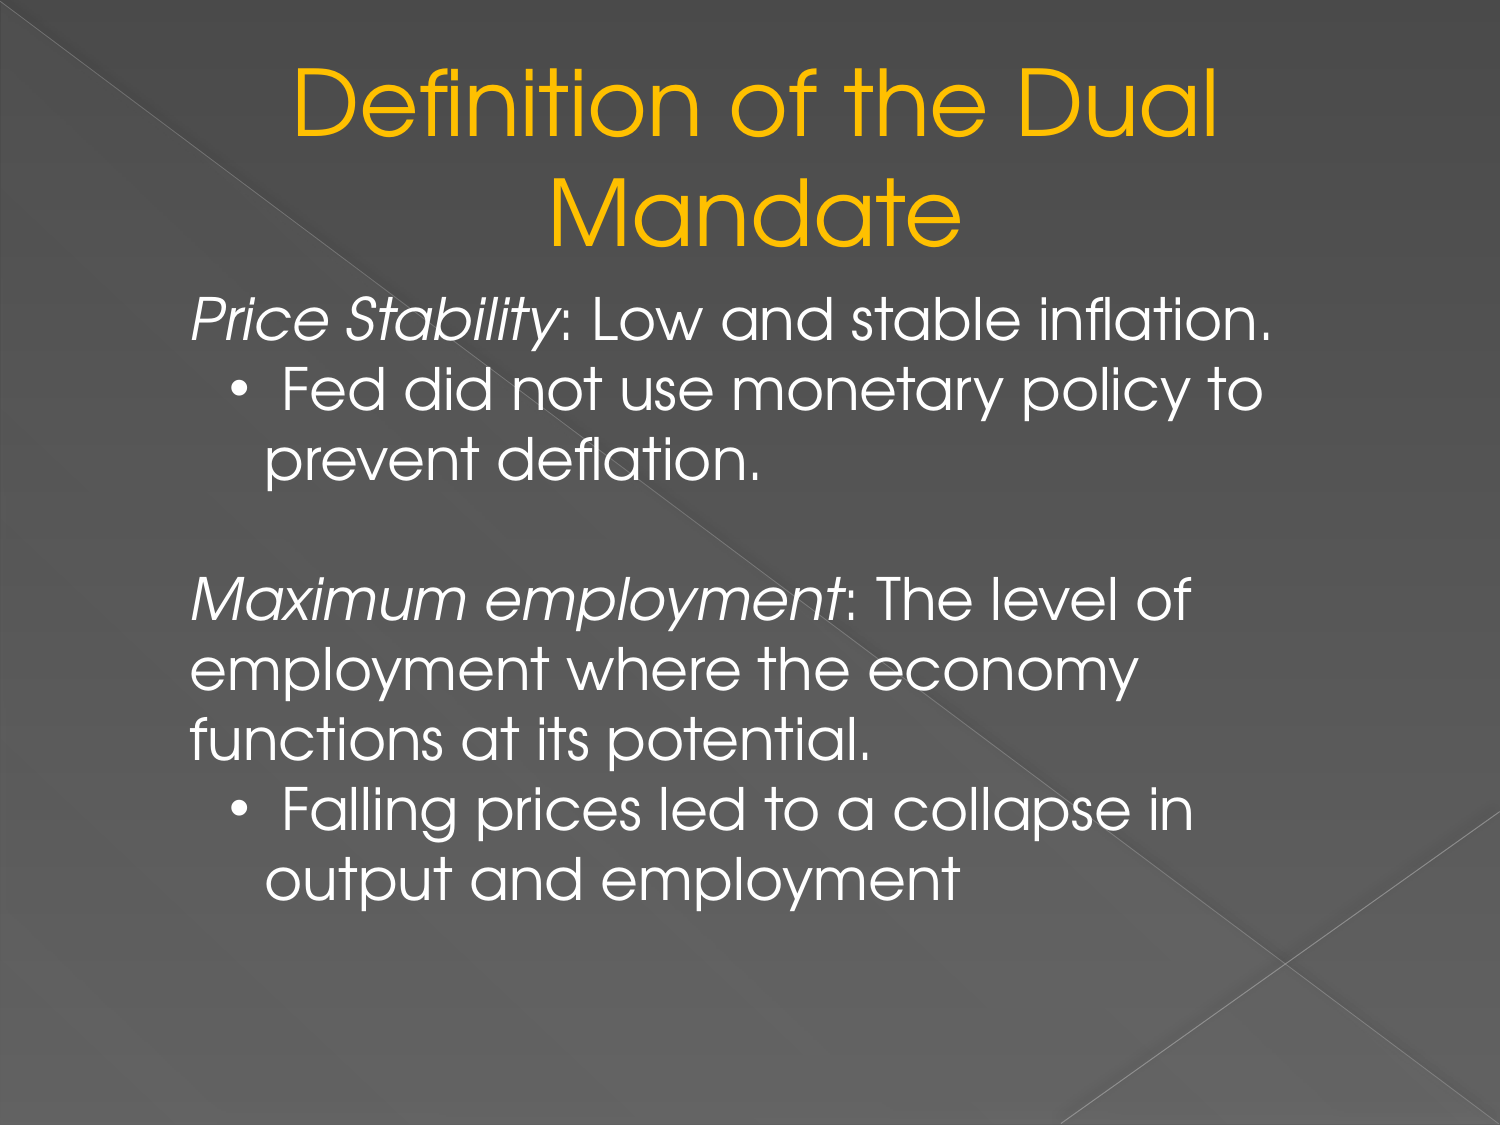

Definition of the Dual Mandate
Price Stability: Low and stable inflation.
 Fed did not use monetary policy to prevent deflation.

Maximum employment: The level of employment where the economy functions at its potential.
 Falling prices led to a collapse in output and employment